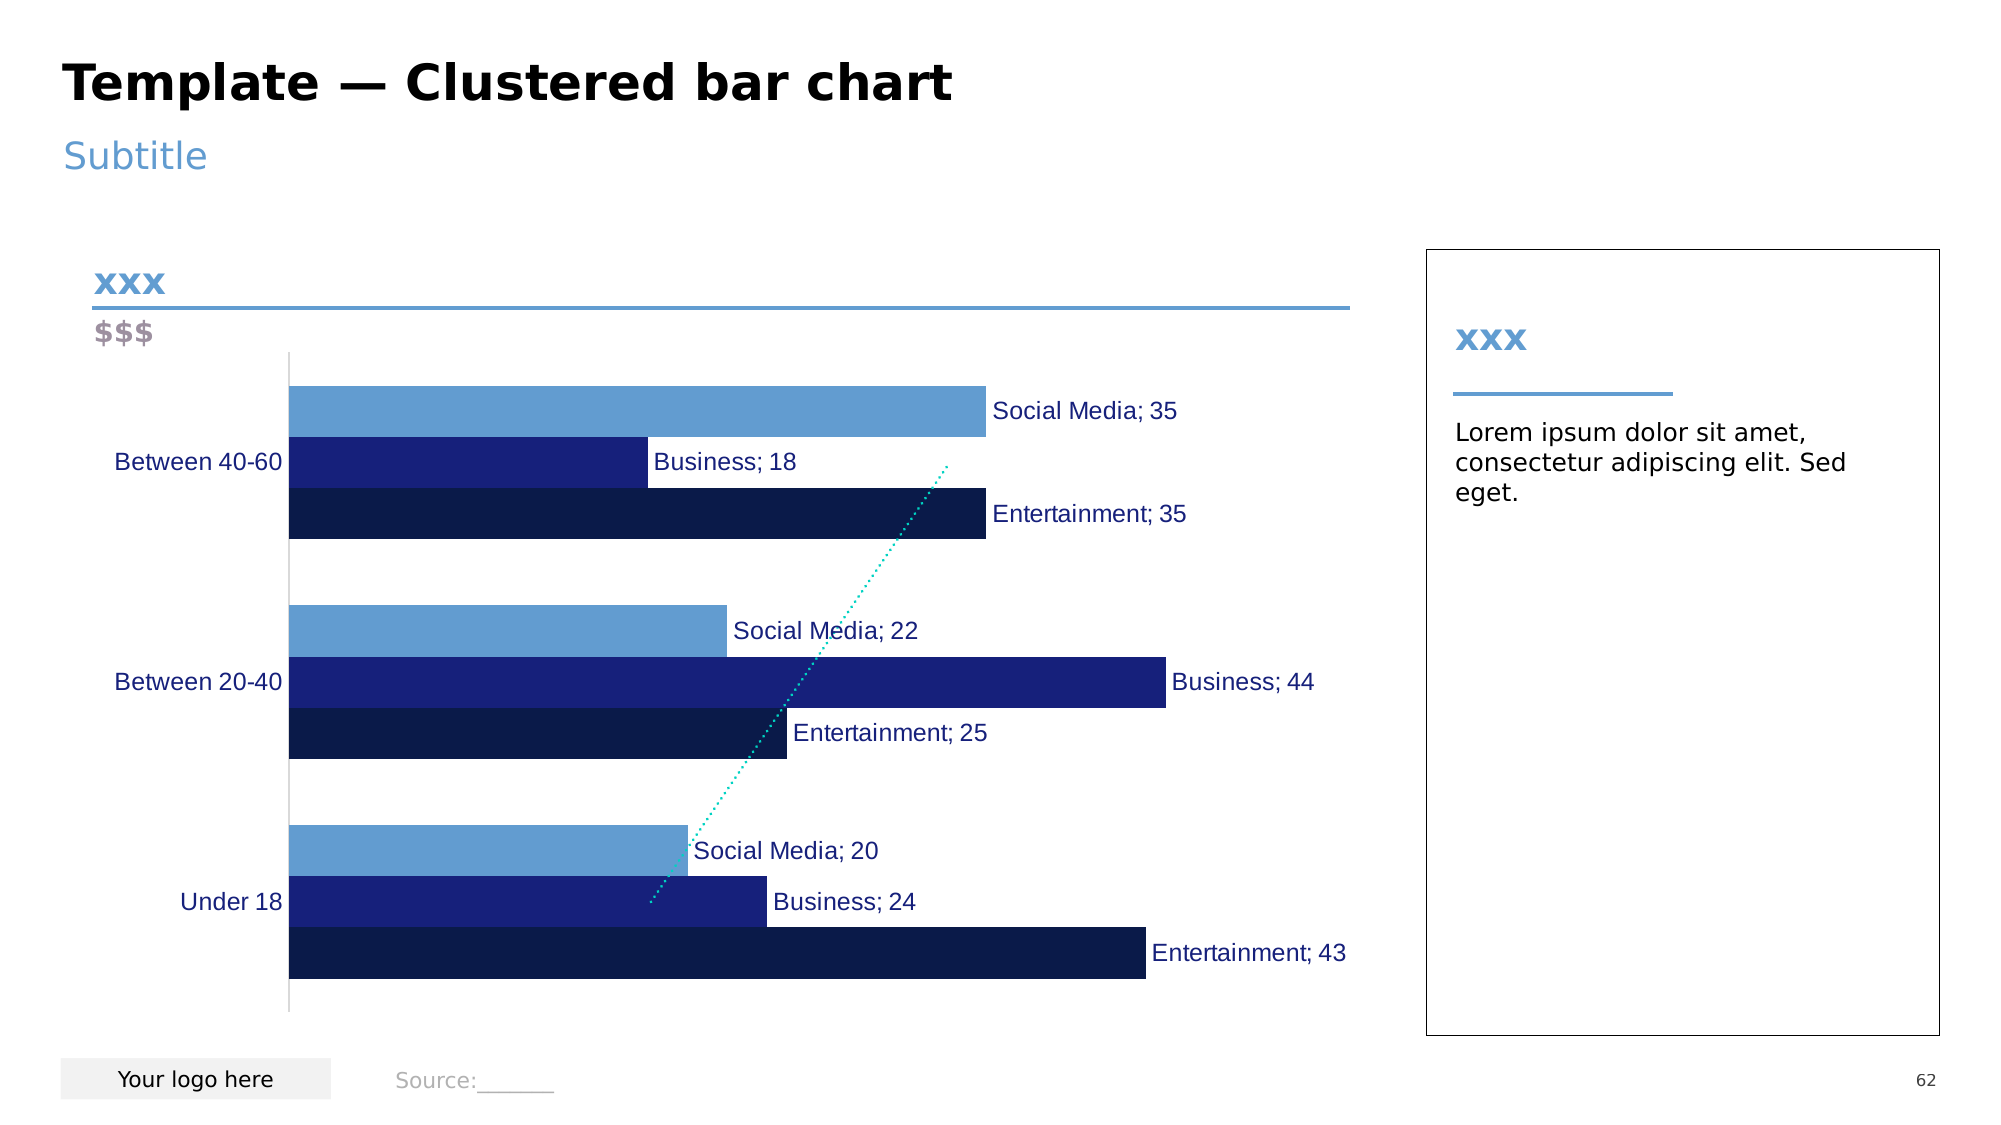

# Template — Clustered bar chart
Subtitle

xxx
xxx
$$$

### Chart

| Category | Entertainment | Business | Social Media |
|---|---|---|---|
| Under 18 | 43.0 | 24.0 | 20.0 |
| Between 20-40 | 25.0 | 44.0 | 22.0 |
| Between 40-60 | 35.0 | 18.0 | 35.0 |
Lorem ipsum dolor sit amet, consectetur adipiscing elit. Sed eget.
Source:_______